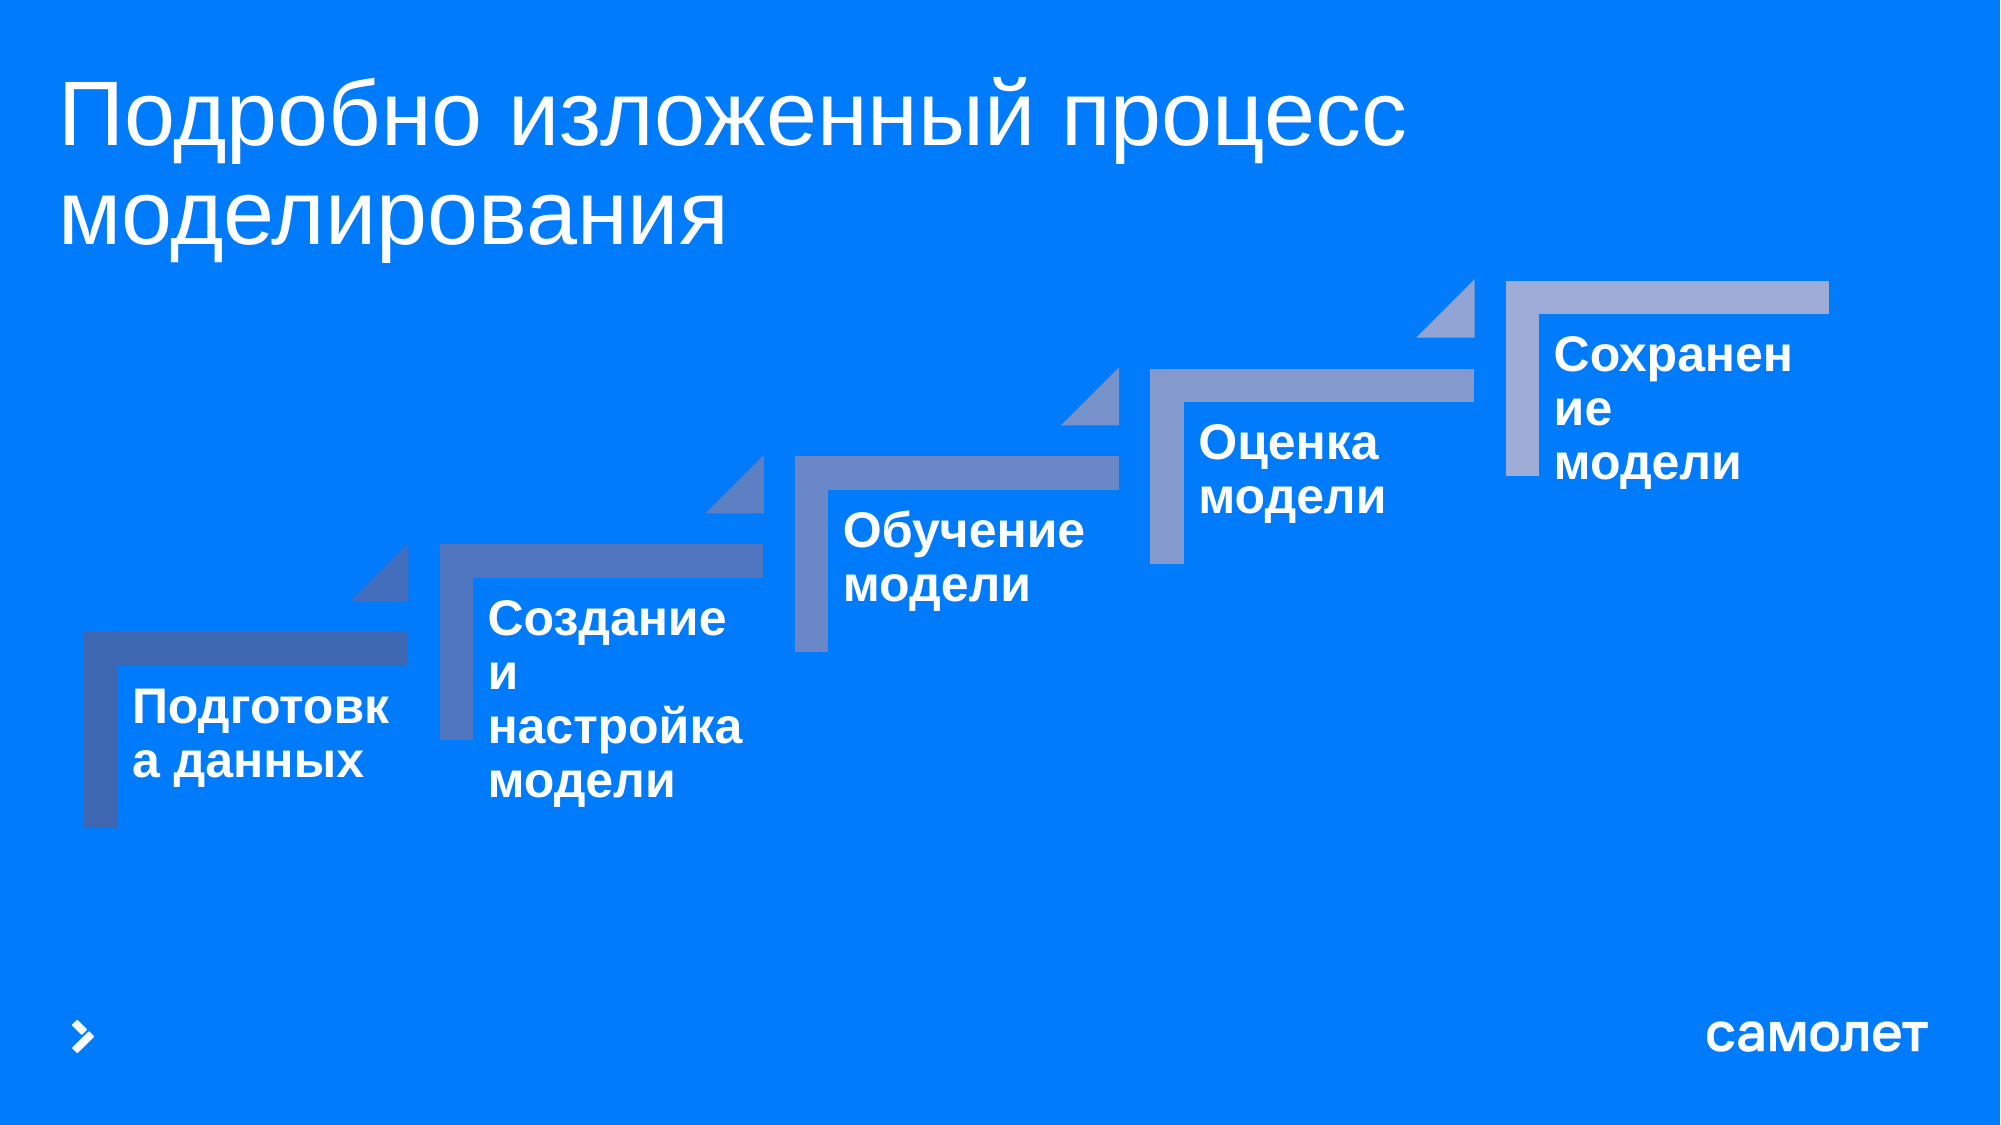

# Подробно изложенный процесс моделирования
Подготовка данных
Создание и настройка модели
Обучение модели
Оценка модели
Сохранение модели